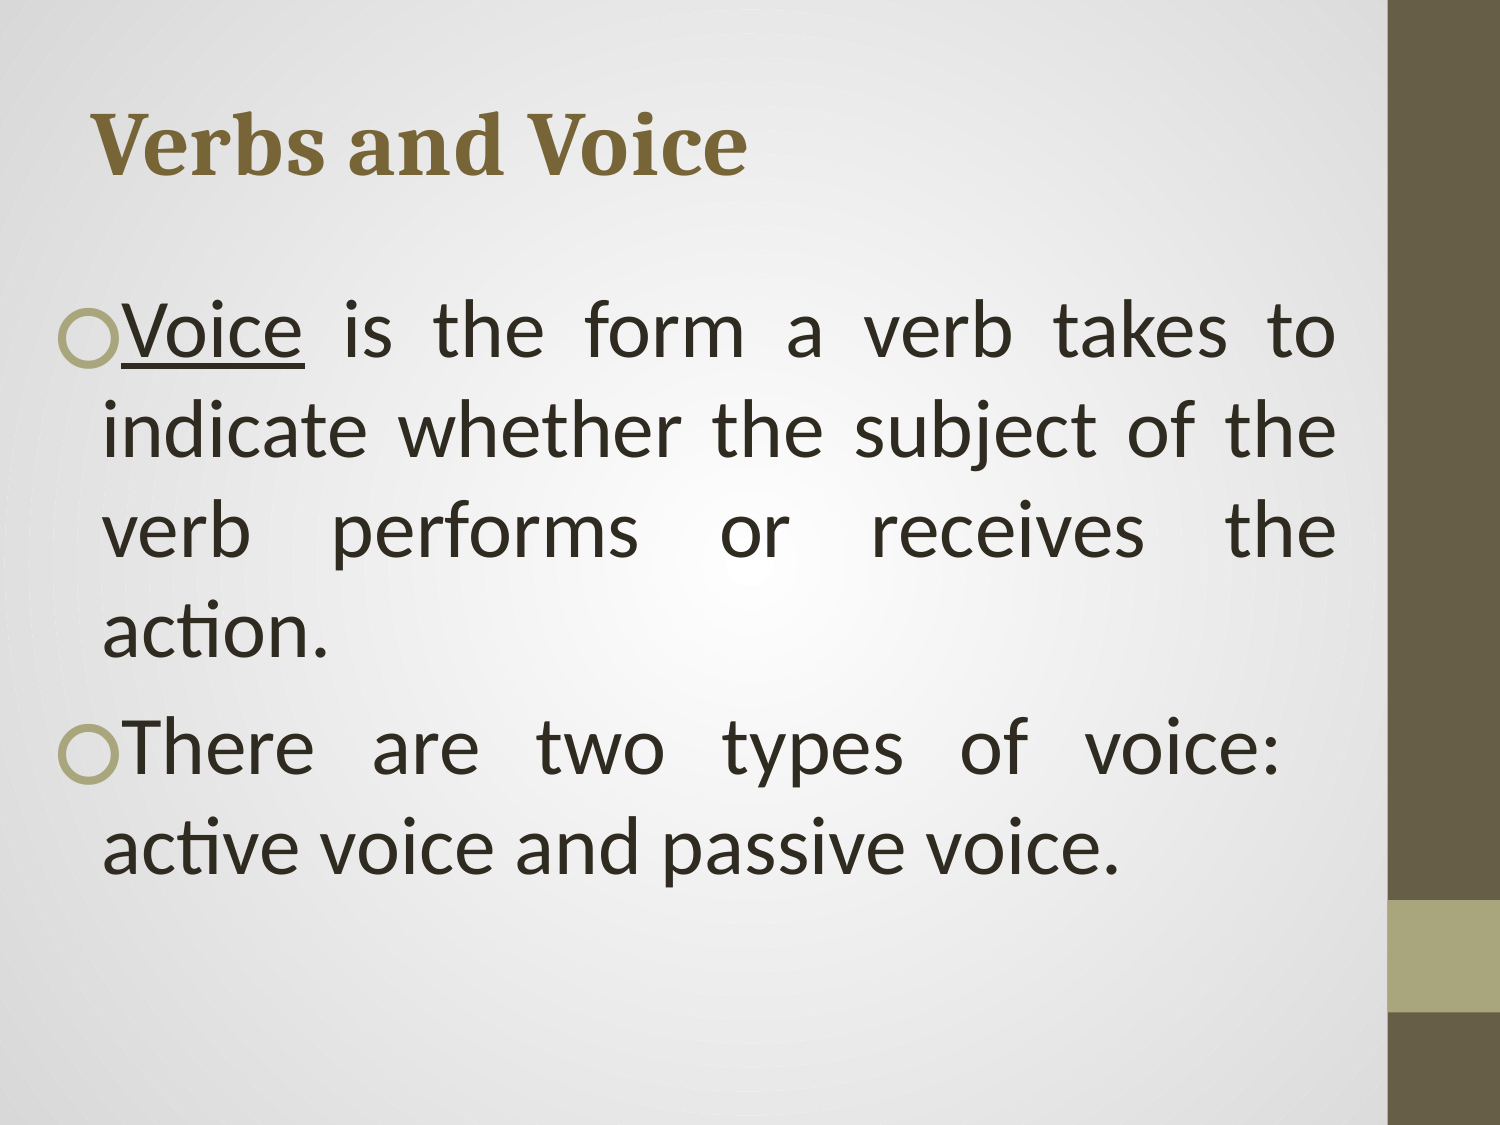

# Verbs and Voice
Voice is the form a verb takes to indicate whether the subject of the verb performs or receives the action.
There are two types of voice:  active voice and passive voice.